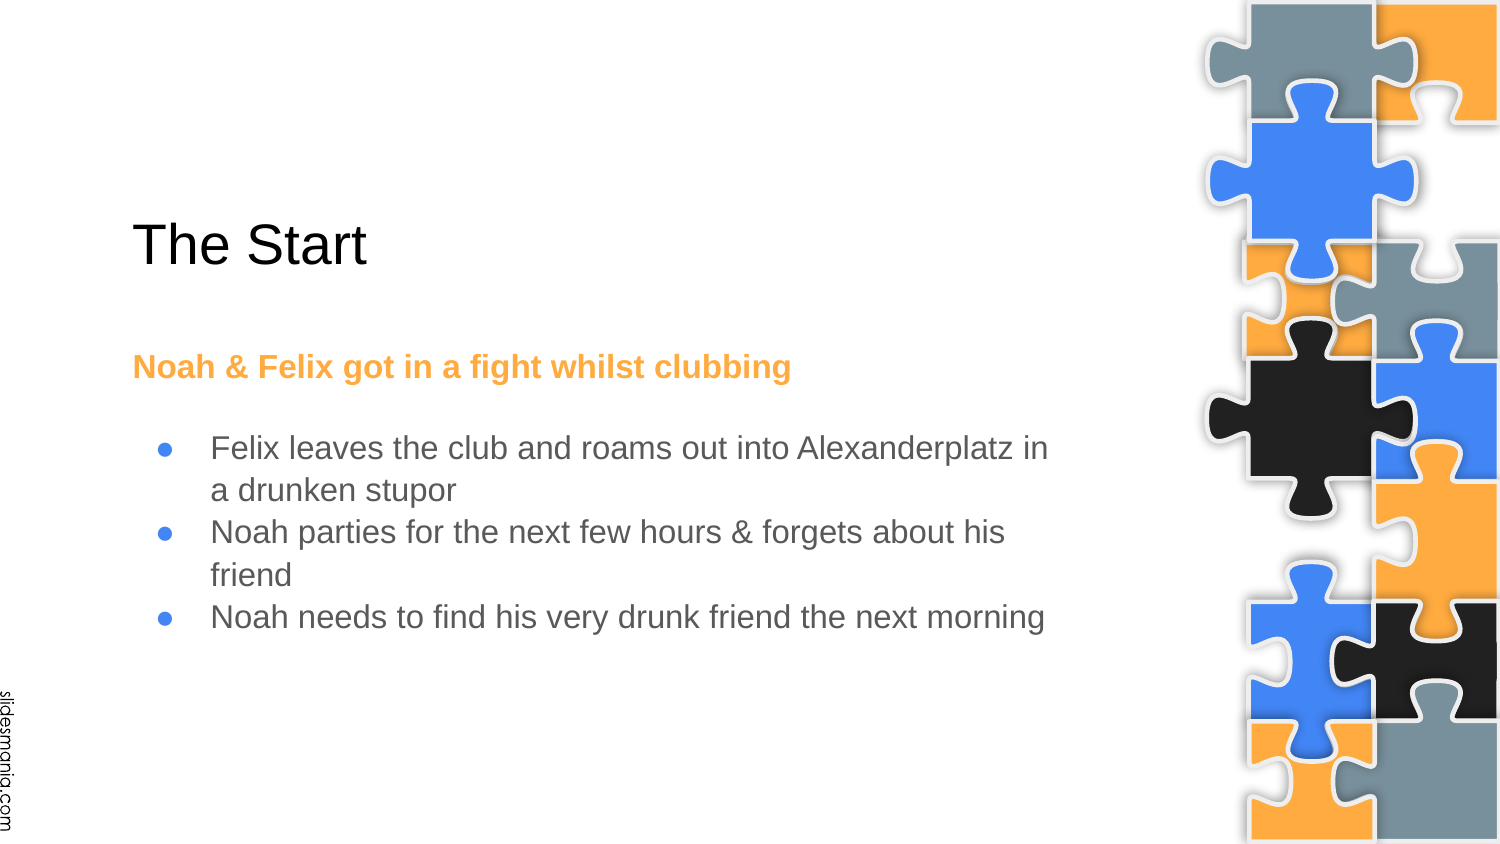

# The Start
Noah & Felix got in a fight whilst clubbing
Felix leaves the club and roams out into Alexanderplatz in a drunken stupor
Noah parties for the next few hours & forgets about his friend
Noah needs to find his very drunk friend the next morning